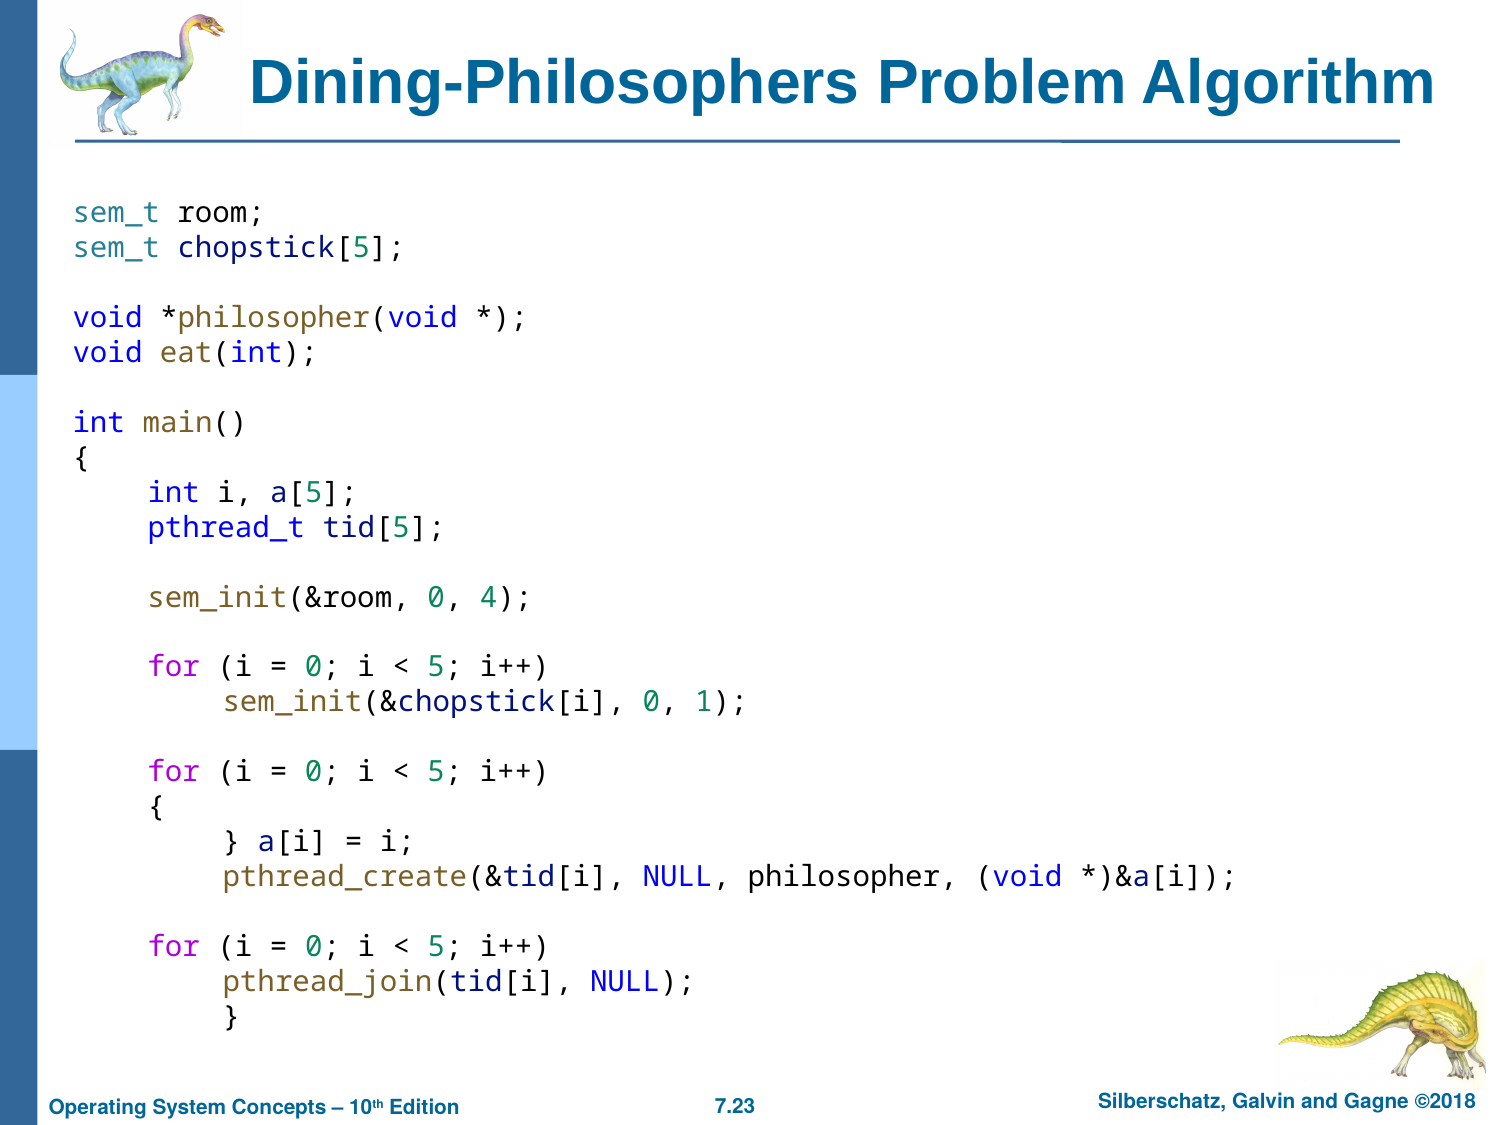

# Dining-Philosophers Problem Algorithm
sem_t room;
sem_t chopstick[5];
void *philosopher(void *);
void eat(int);
int main()
{
int i, a[5];
pthread_t tid[5];
sem_init(&room, 0, 4);
for (i = 0; i < 5; i++)
sem_init(&chopstick[i], 0, 1);
for (i = 0; i < 5; i++)
{
} a[i] = i;
pthread_create(&tid[i], NULL, philosopher, (void *)&a[i]);

for (i = 0; i < 5; i++)
pthread_join(tid[i], NULL);
}